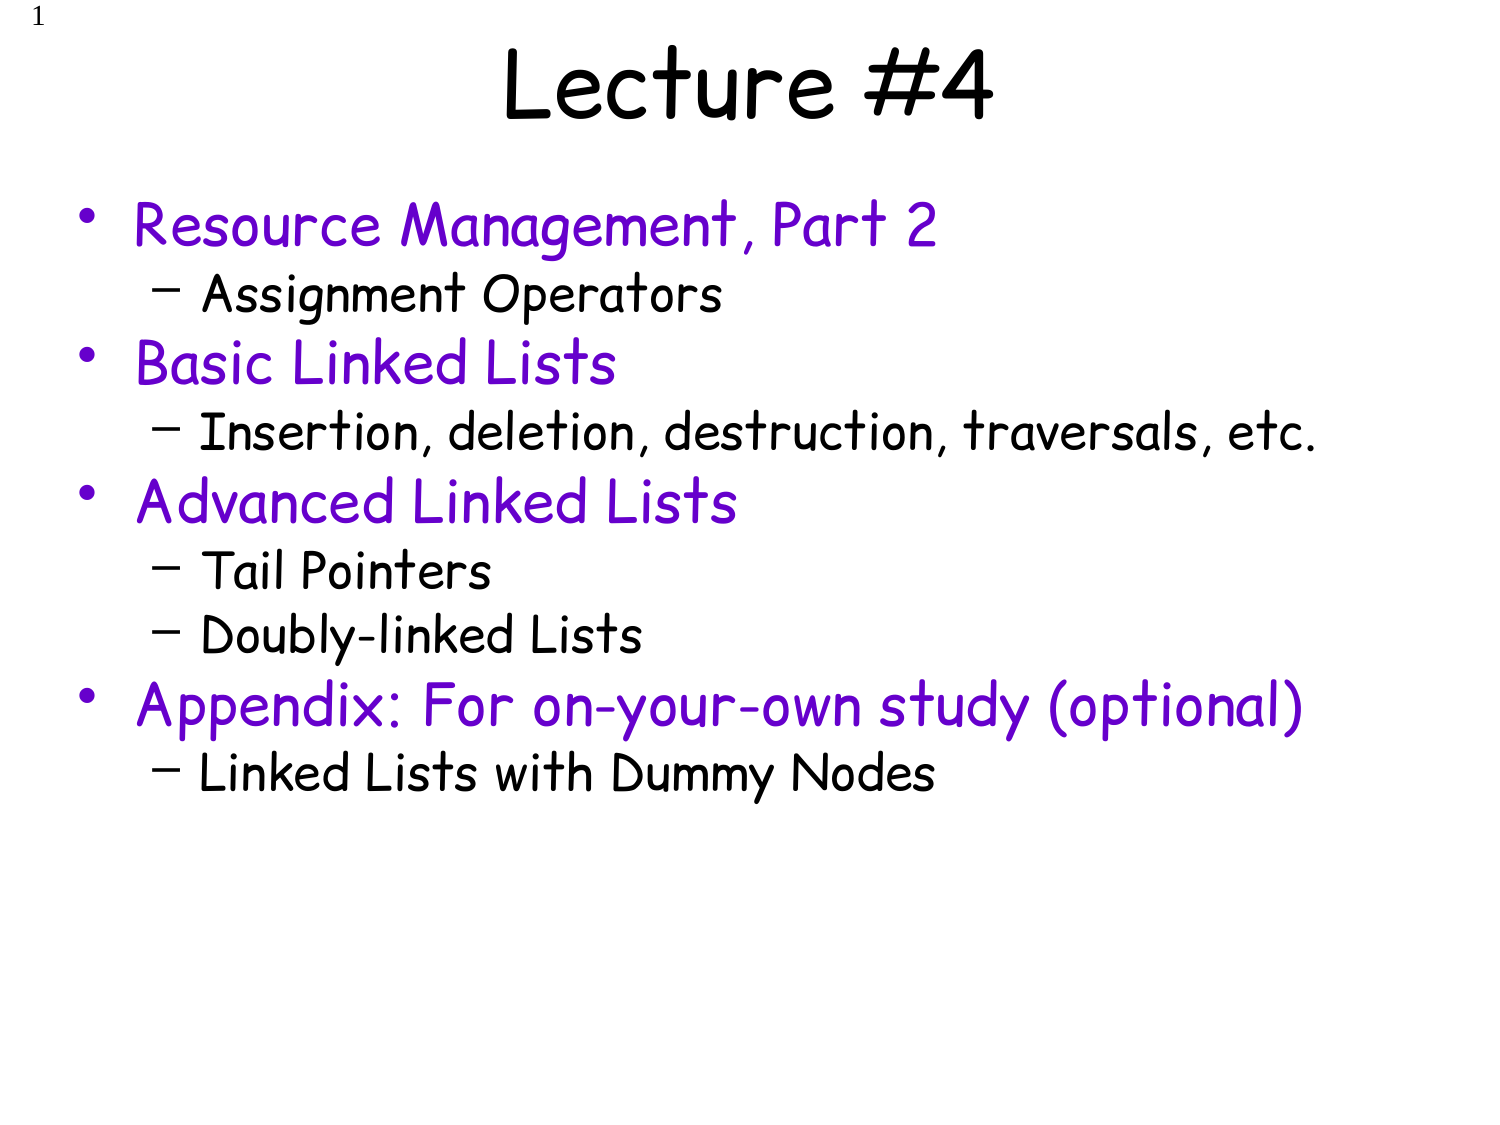

# Lecture #4
1
Resource Management, Part 2
Assignment Operators
Basic Linked Lists
Insertion, deletion, destruction, traversals, etc.
Advanced Linked Lists
Tail Pointers
Doubly-linked Lists
Appendix: For on-your-own study (optional)
Linked Lists with Dummy Nodes